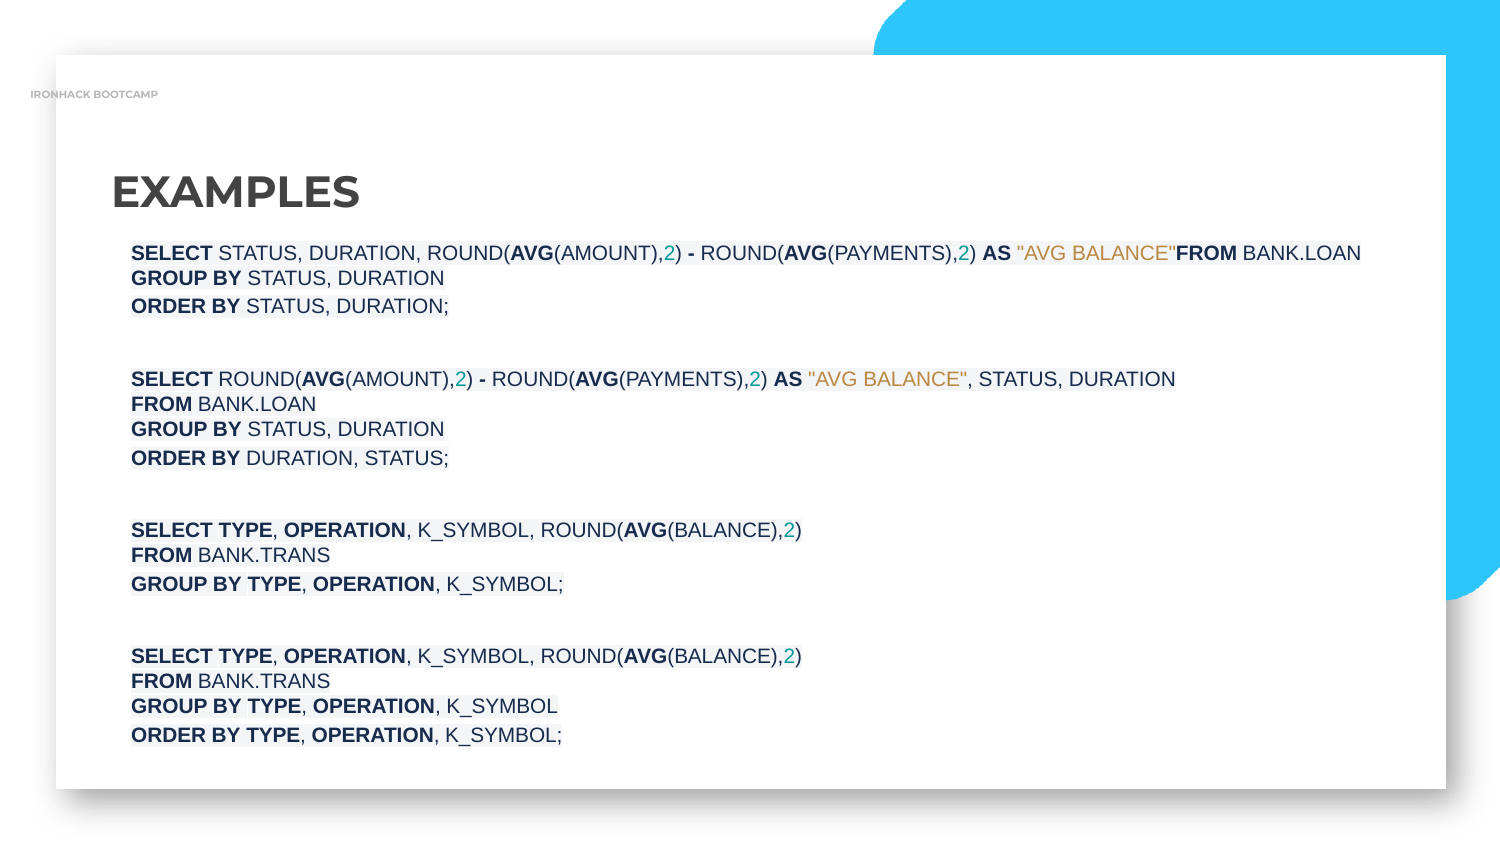

IRONHACK BOOTCAMP
EXAMPLES
SELECT STATUS, DURATION, ROUND(AVG(AMOUNT),2) - ROUND(AVG(PAYMENTS),2) AS "AVG BALANCE"FROM BANK.LOAN
GROUP BY STATUS, DURATION
ORDER BY STATUS, DURATION;

SELECT ROUND(AVG(AMOUNT),2) - ROUND(AVG(PAYMENTS),2) AS "AVG BALANCE", STATUS, DURATION
FROM BANK.LOAN
GROUP BY STATUS, DURATION
ORDER BY DURATION, STATUS;

SELECT TYPE, OPERATION, K_SYMBOL, ROUND(AVG(BALANCE),2)
FROM BANK.TRANS
GROUP BY TYPE, OPERATION, K_SYMBOL;

SELECT TYPE, OPERATION, K_SYMBOL, ROUND(AVG(BALANCE),2)
FROM BANK.TRANS
GROUP BY TYPE, OPERATION, K_SYMBOL
ORDER BY TYPE, OPERATION, K_SYMBOL;